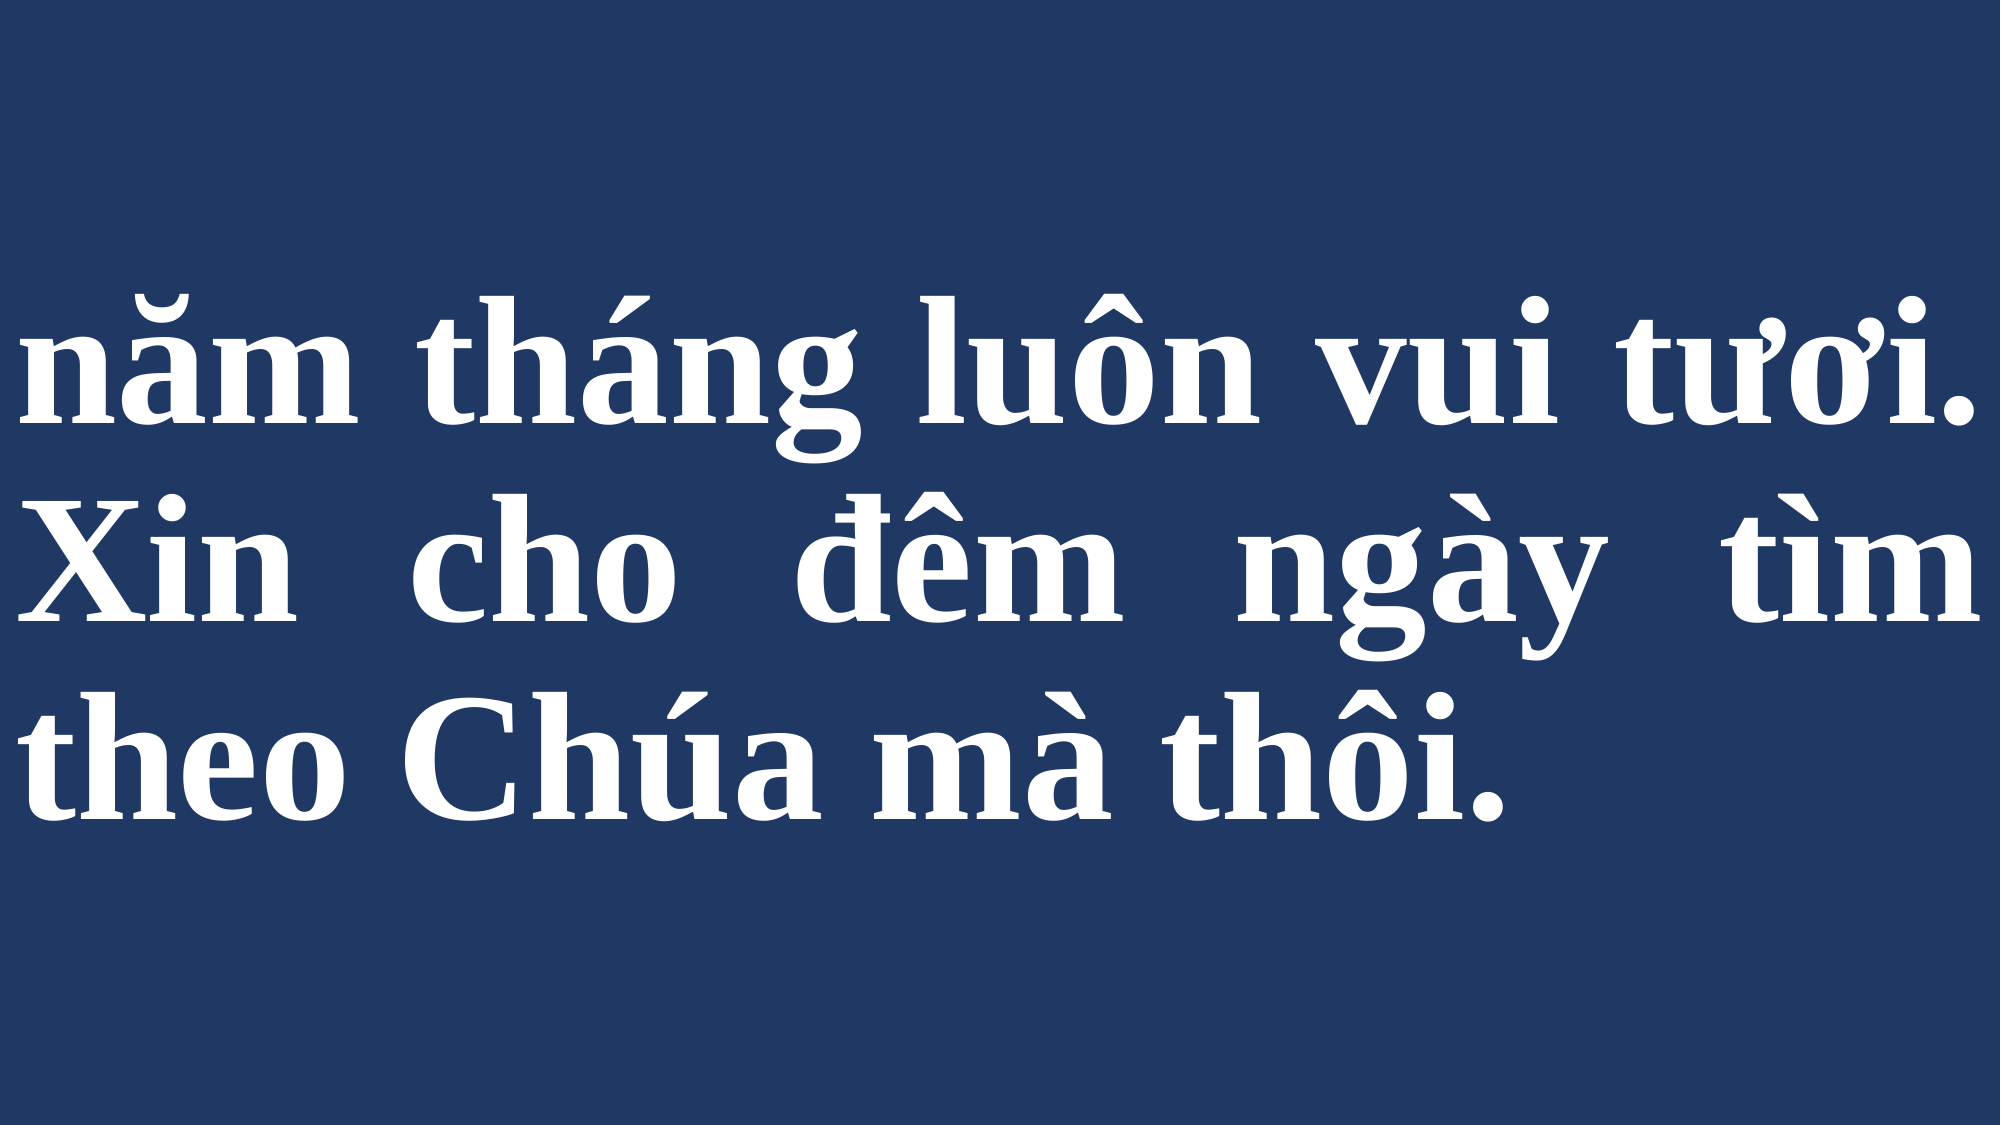

# năm tháng luôn vui tươi. Xin cho đêm ngày tìm theo Chúa mà thôi.